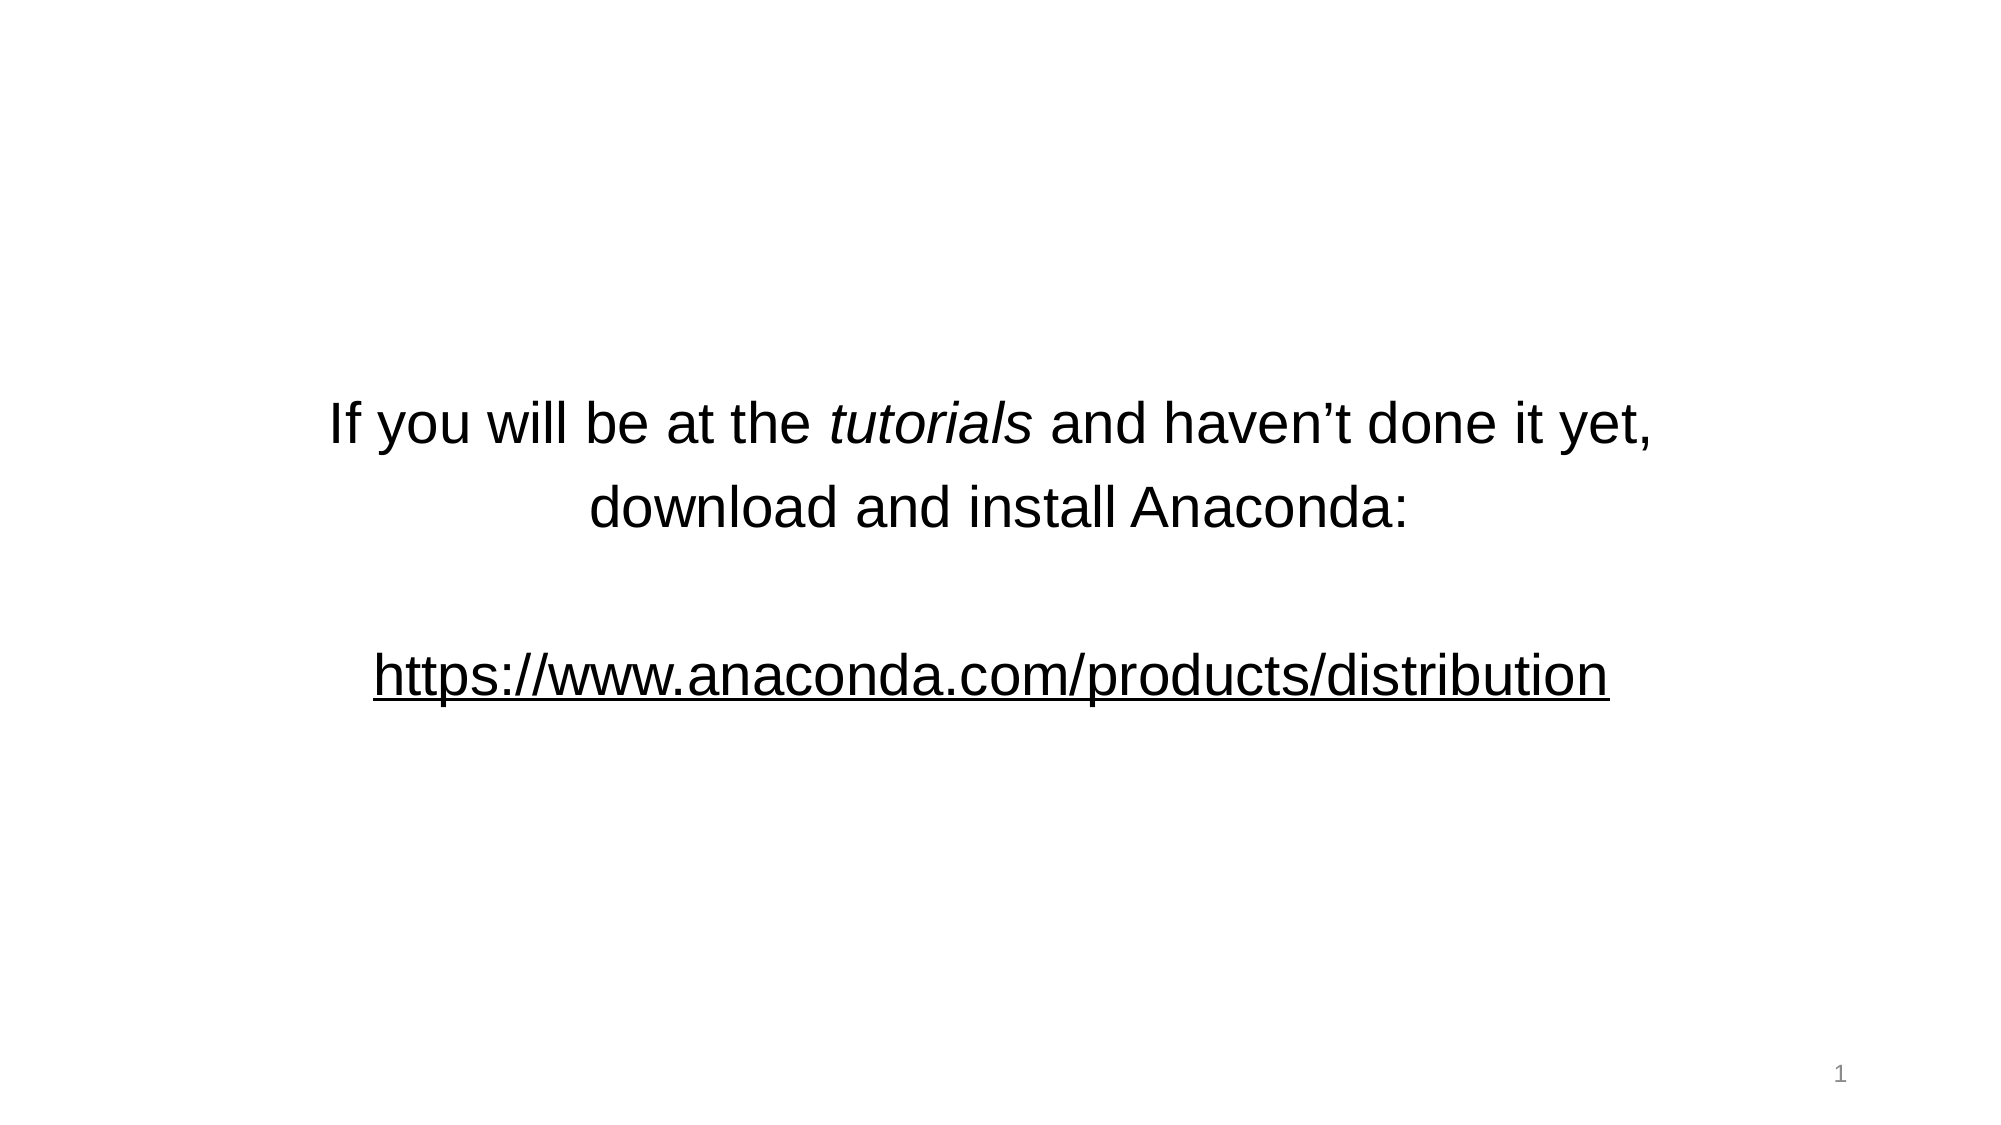

If you will be at the tutorials and haven’t done it yet,
download and install Anaconda:

https://www.anaconda.com/products/distribution
1